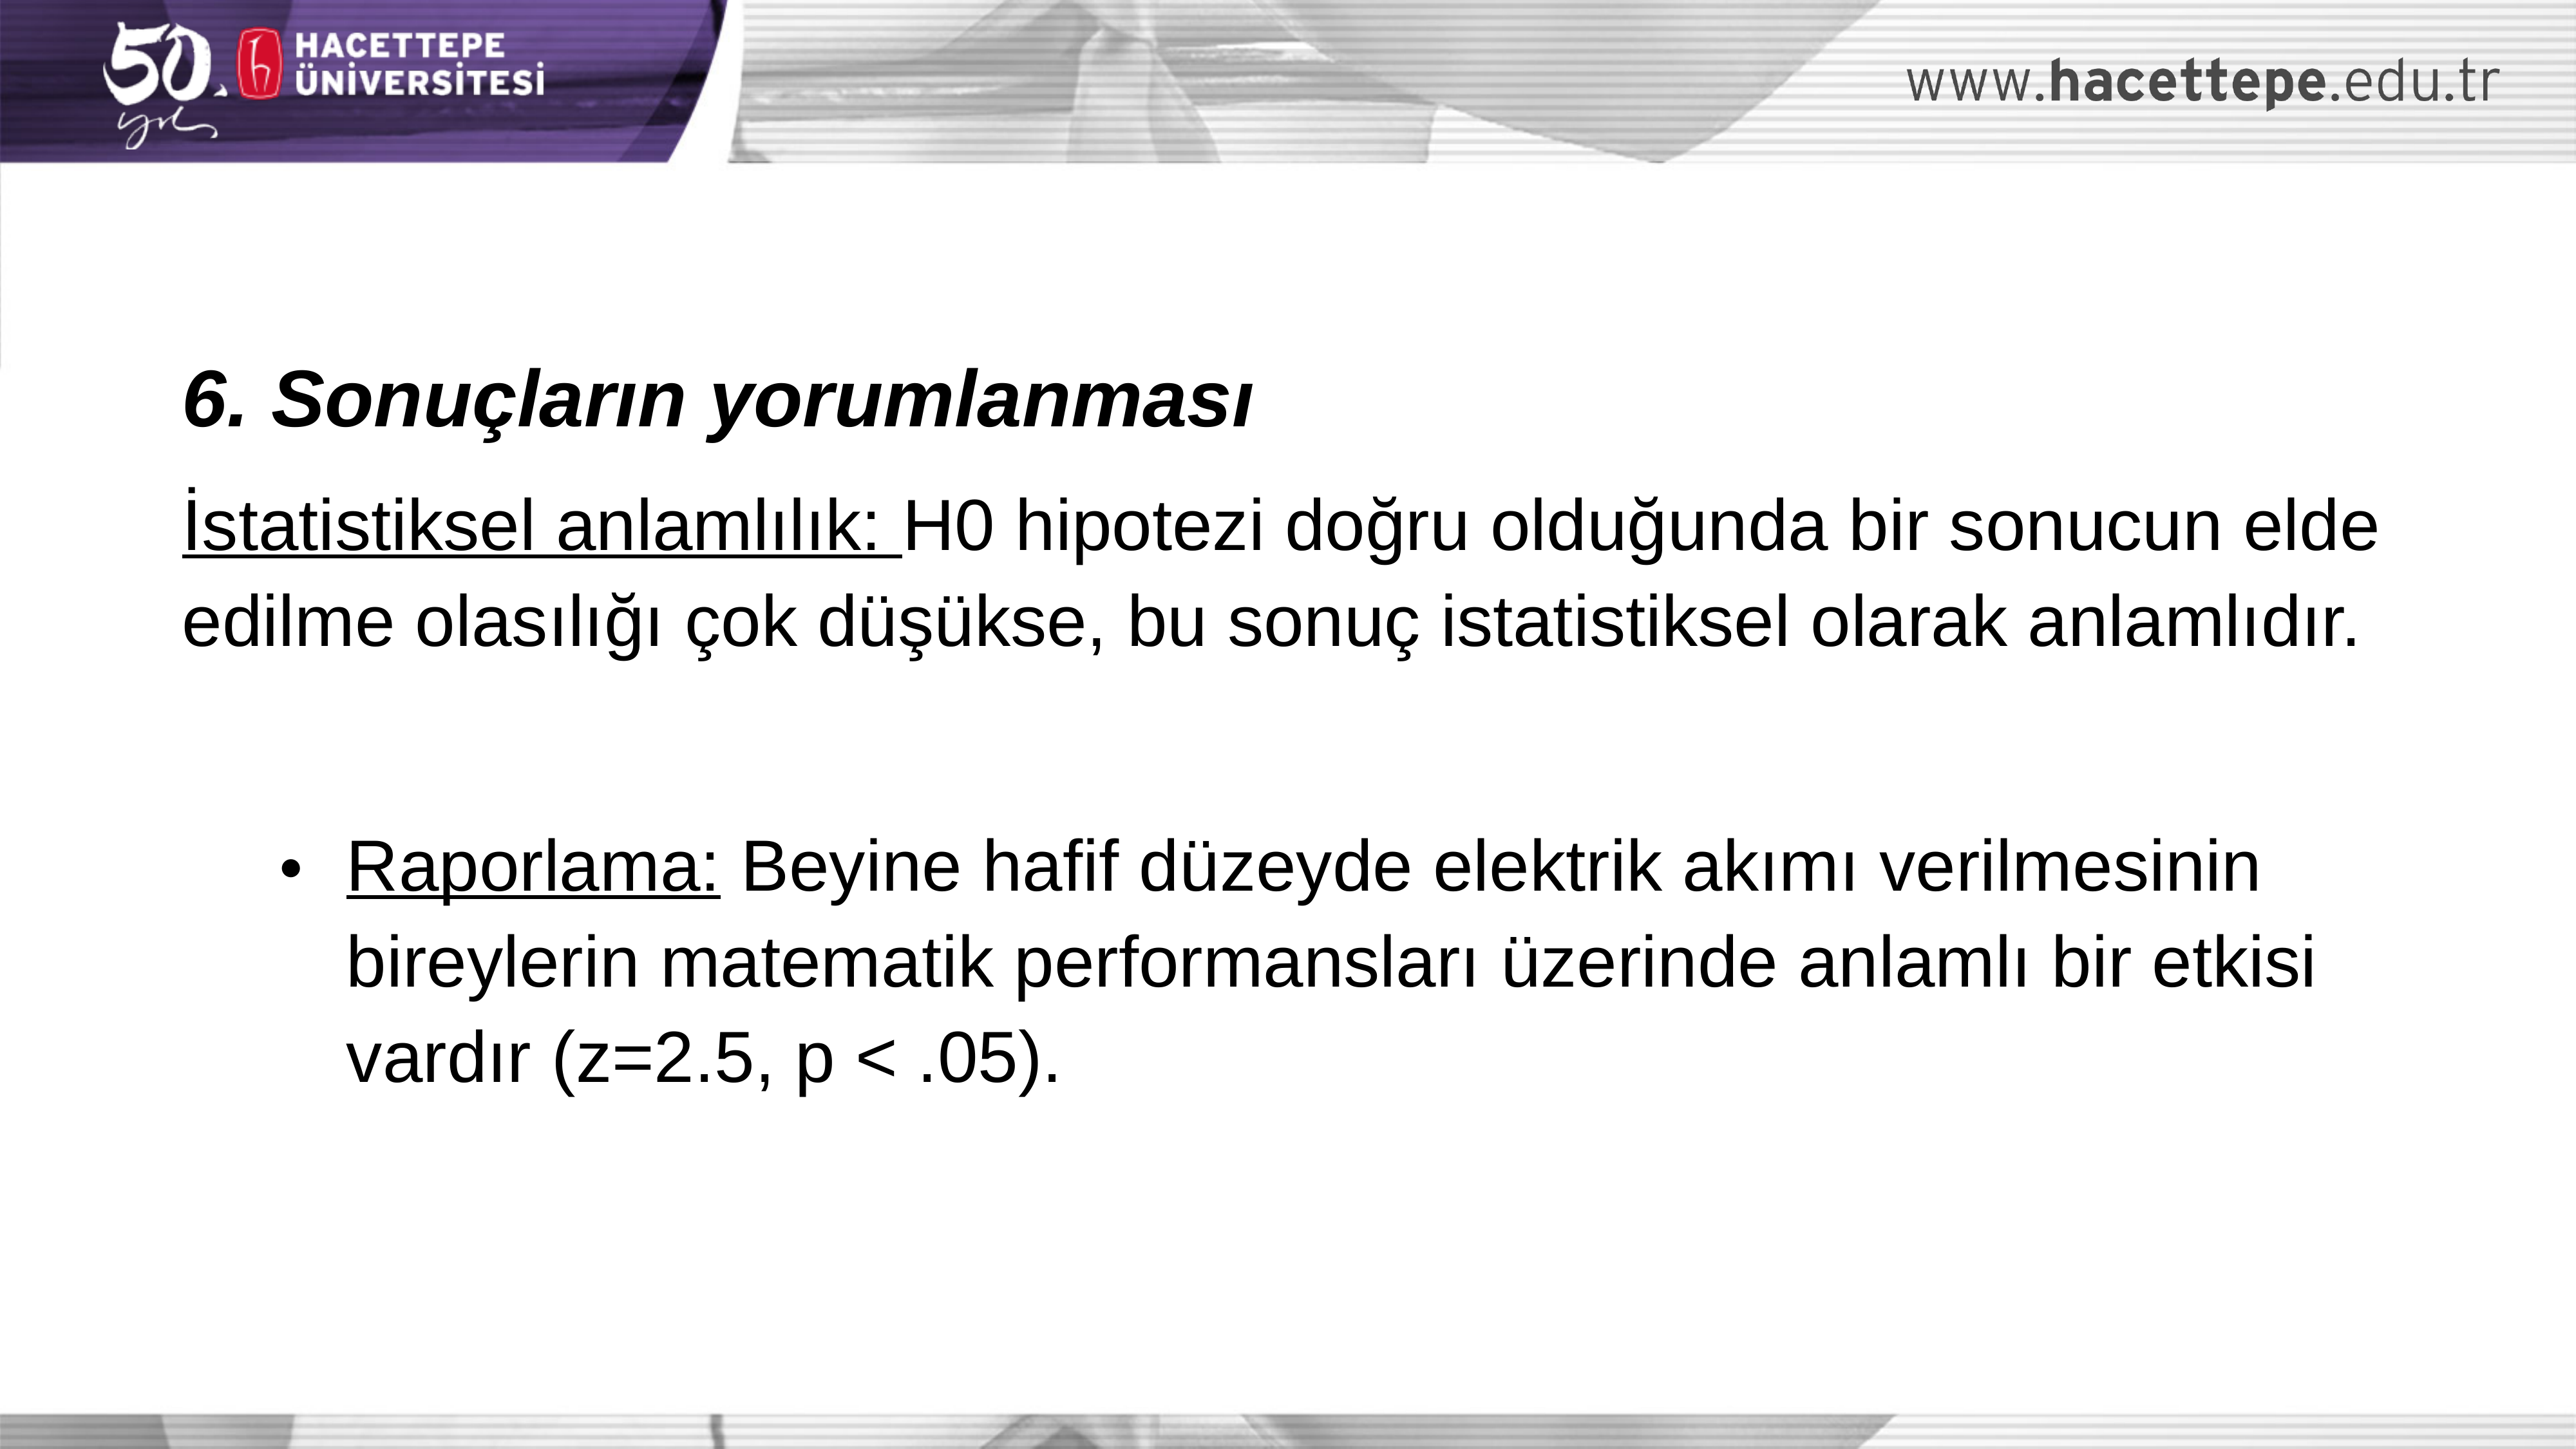

6. Sonuçların yorumlanması
İstatistiksel anlamlılık: H0 hipotezi doğru olduğunda bir sonucun elde edilme olasılığı çok düşükse, bu sonuç istatistiksel olarak anlamlıdır.

Raporlama: Beyine hafif düzeyde elektrik akımı verilmesinin bireylerin matematik performansları üzerinde anlamlı bir etkisi vardır (z=2.5, p < .05).